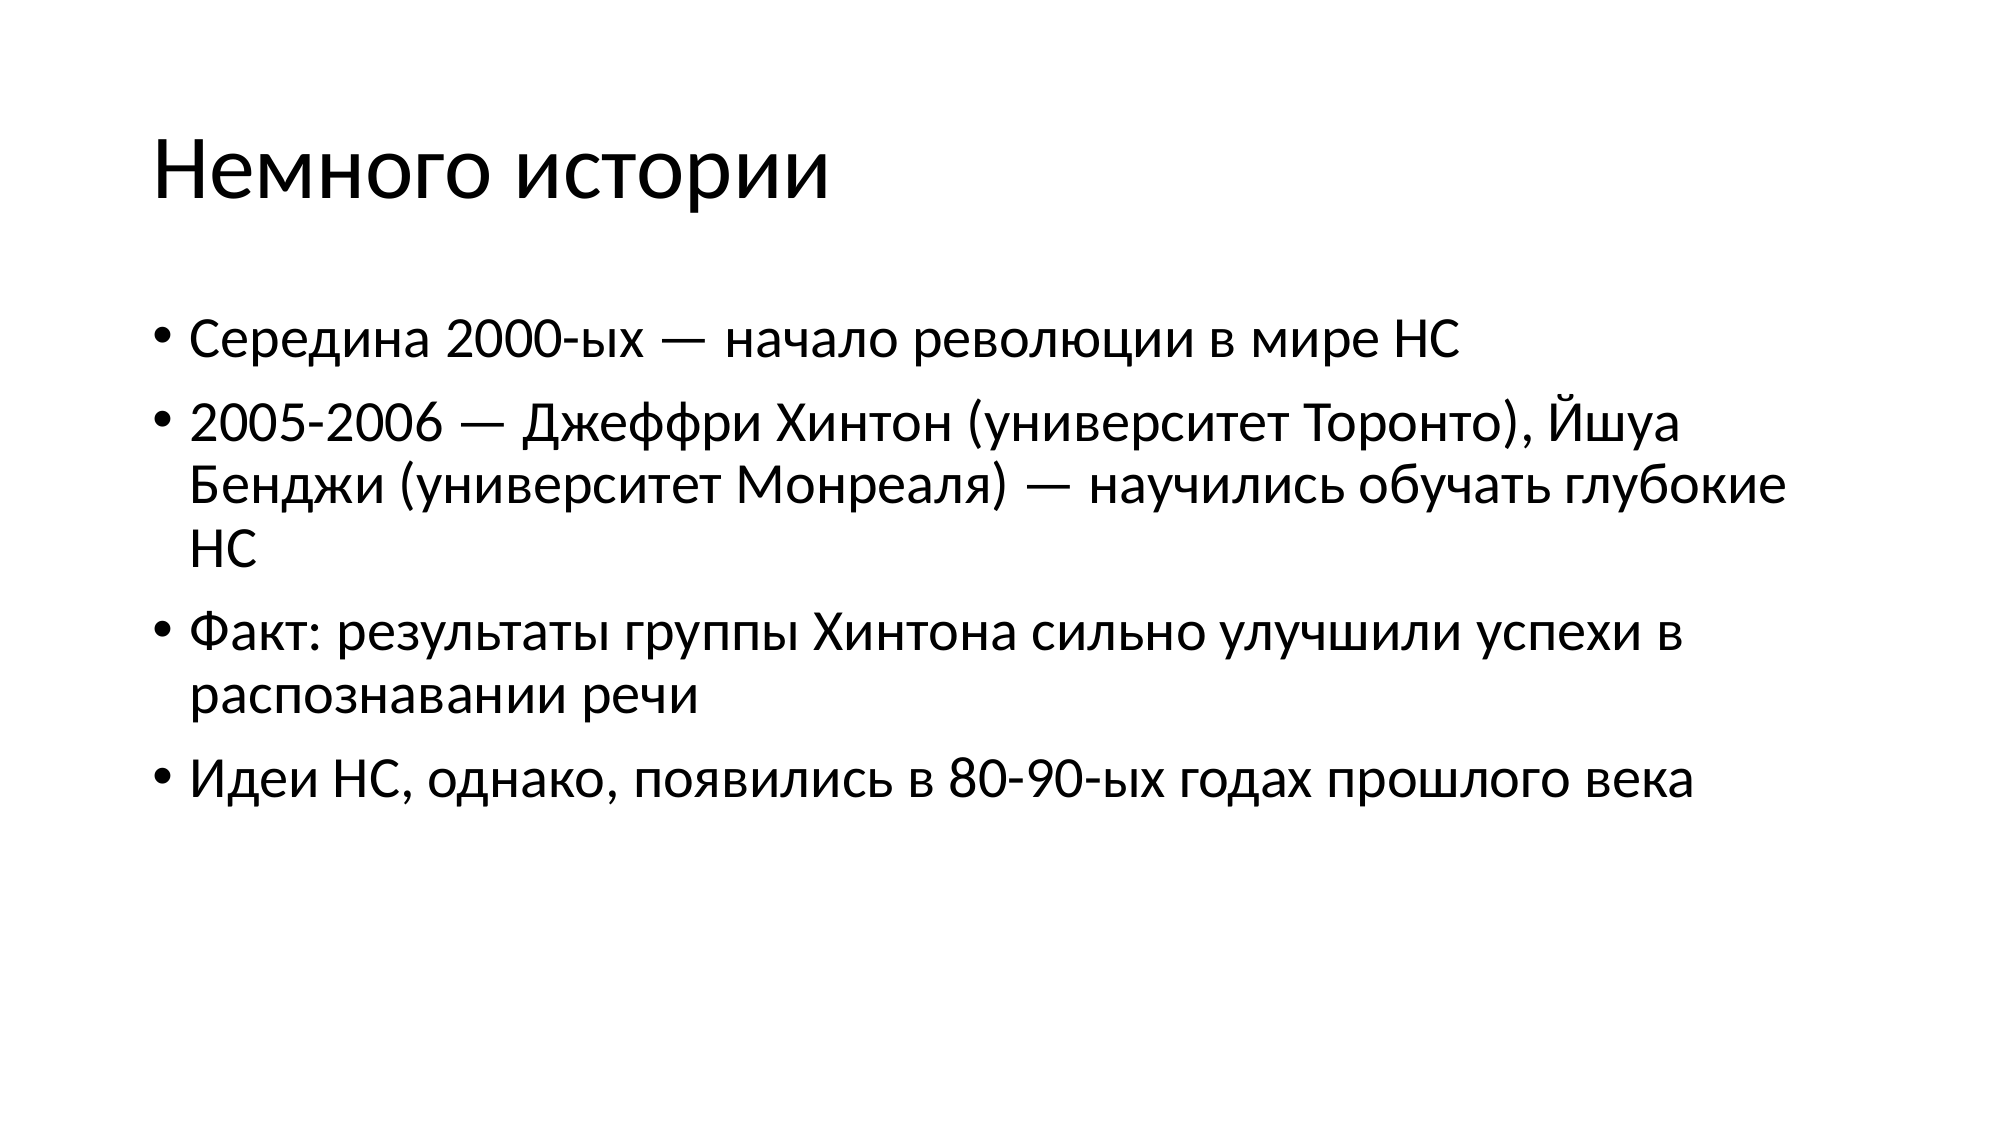

# Немного истории
Середина 2000-ых — начало революции в мире НС
2005-2006 — Джеффри Хинтон (университет Торонто), Йшуа Бенджи (университет Монреаля) — научились обучать глубокие НС
Факт: результаты группы Хинтона сильно улучшили успехи в распознавании речи
Идеи НС, однако, появились в 80-90-ых годах прошлого века